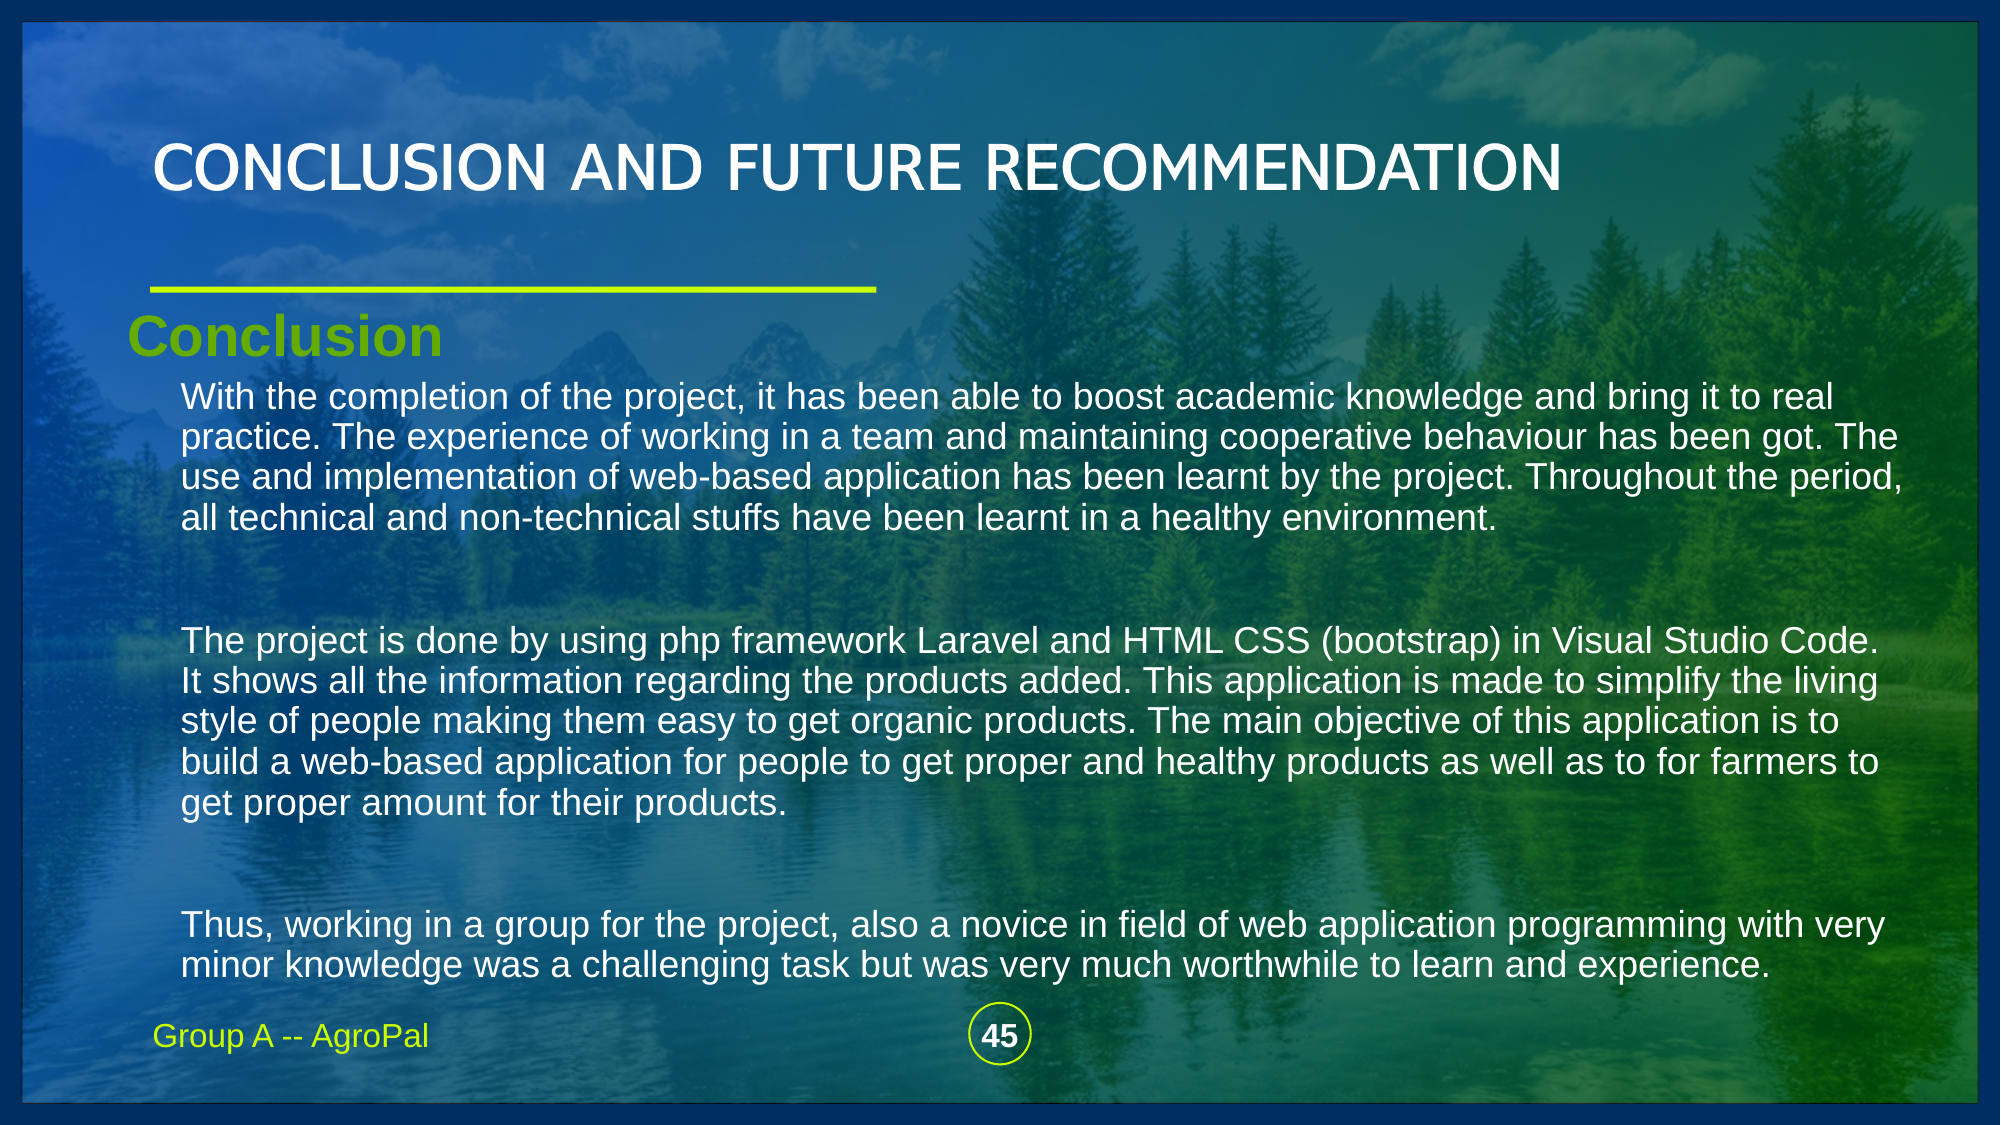

# CONCLUSION AND FUTURE RECOMMENDATION
Conclusion
With the completion of the project, it has been able to boost academic knowledge and bring it to real practice. The experience of working in a team and maintaining cooperative behaviour has been got. The use and implementation of web-based application has been learnt by the project. Throughout the period, all technical and non-technical stuffs have been learnt in a healthy environment.

The project is done by using php framework Laravel and HTML CSS (bootstrap) in Visual Studio Code. It shows all the information regarding the products added. This application is made to simplify the living style of people making them easy to get organic products. The main objective of this application is to build a web-based application for people to get proper and healthy products as well as to for farmers to get proper amount for their products.

Thus, working in a group for the project, also a novice in field of web application programming with very minor knowledge was a challenging task but was very much worthwhile to learn and experience.
Group A -- AgroPal
45